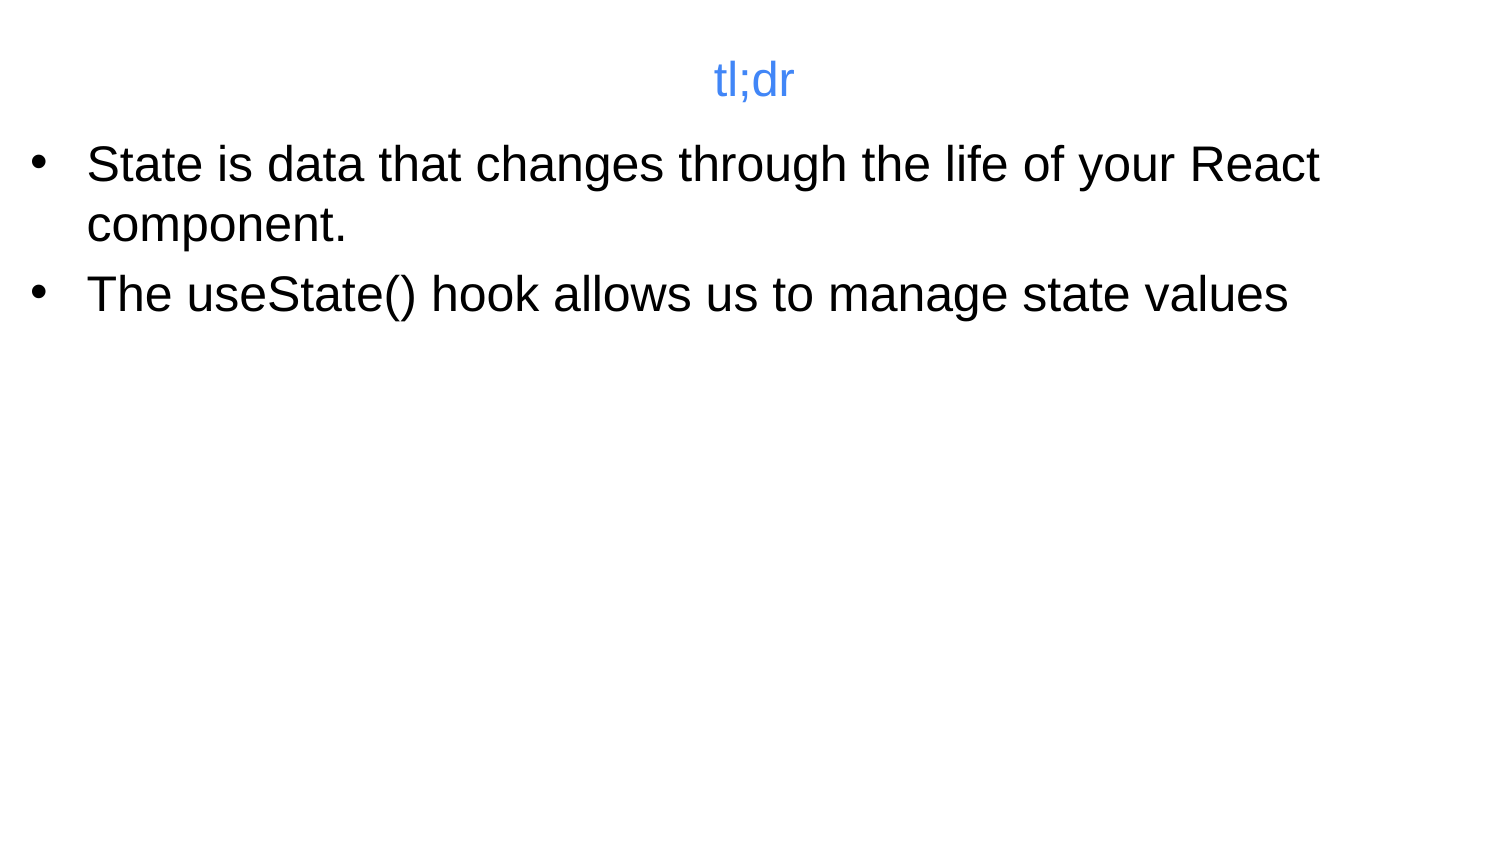

# tl;dr
State is data that changes through the life of your React component.
The useState() hook allows us to manage state values